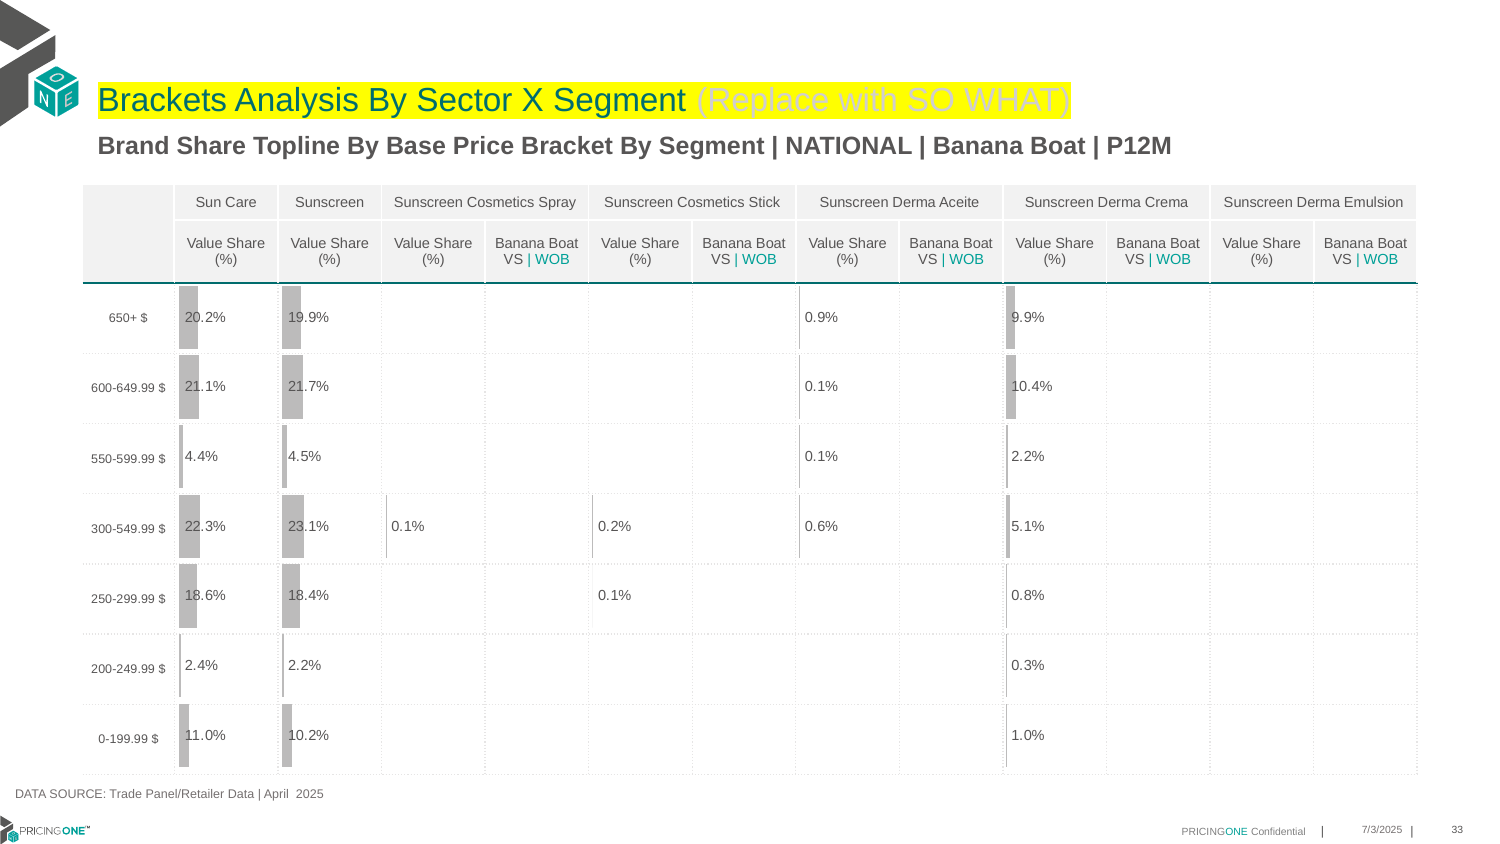

# Brackets Analysis By Sector X Segment (Replace with SO WHAT)
Brand Share Topline By Base Price Bracket By Segment | NATIONAL | Banana Boat | P12M
|  | Sun Care | Sunscreen | Sunscreen Cosmetics Spray |  | Sunscreen Cosmetics Stick |  | Sunscreen Derma Aceite |  | Sunscreen Derma Crema |  | Sunscreen Derma Emulsion |  |
| --- | --- | --- | --- | --- | --- | --- | --- | --- | --- | --- | --- | --- |
|  | Value Share (%) | Value Share (%) | Value Share (%) | Banana Boat VS | WOB | Value Share (%) | Banana Boat VS | WOB | Value Share (%) | Banana Boat VS | WOB | Value Share (%) | Banana Boat VS | WOB | Value Share (%) | Banana Boat VS | WOB |
| 650+ $ |  |  |  |  |  |  |  |  |  |  |  |  |
| 600-649.99 $ |  |  |  |  |  |  |  |  |  |  |  |  |
| 550-599.99 $ |  |  |  |  |  |  |  |  |  |  |  |  |
| 300-549.99 $ |  |  |  |  |  |  |  |  |  |  |  |  |
| 250-299.99 $ |  |  |  |  |  |  |  |  |  |  |  |  |
| 200-249.99 $ |  |  |  |  |  |  |  |  |  |  |  |  |
| 0-199.99 $ |  |  |  |  |  |  |  |  |  |  |  |  |

### Chart

| Category | Sun Care |
|---|---|
| None | 0.20221387220980727 |

### Chart

| Category | Sunscreen |
|---|---|
| None | 0.198602844055448 |

### Chart

| Category | Sunscreen Cosmetics Spray |
|---|---|
| None | None |

### Chart

| Category | Sunscreen Cosmetics Spray |
|---|---|
| None | None |

### Chart

| Category | Sunscreen Cosmetics Stick |
|---|---|
| None | None |

### Chart

| Category | Sunscreen Cosmetics Stick |
|---|---|
| None | None |

### Chart

| Category | Sunscreen Derma Aceite |
|---|---|
| None | 0.008756453180765693 |

### Chart

| Category | Sunscreen Derma Aceite |
|---|---|
| None | None |

### Chart

| Category | Sunscreen Derma Crema |
|---|---|
| None | 0.09894314738831833 |

### Chart

| Category | Sunscreen Derma Crema |
|---|---|
| None | None |

### Chart

| Category | Sunscreen Derma Emulsion |
|---|---|
| None | None |

### Chart

| Category | Sunscreen Derma Emulsion |
|---|---|
| None | None |
DATA SOURCE: Trade Panel/Retailer Data | April  2025

7/3/2025
33